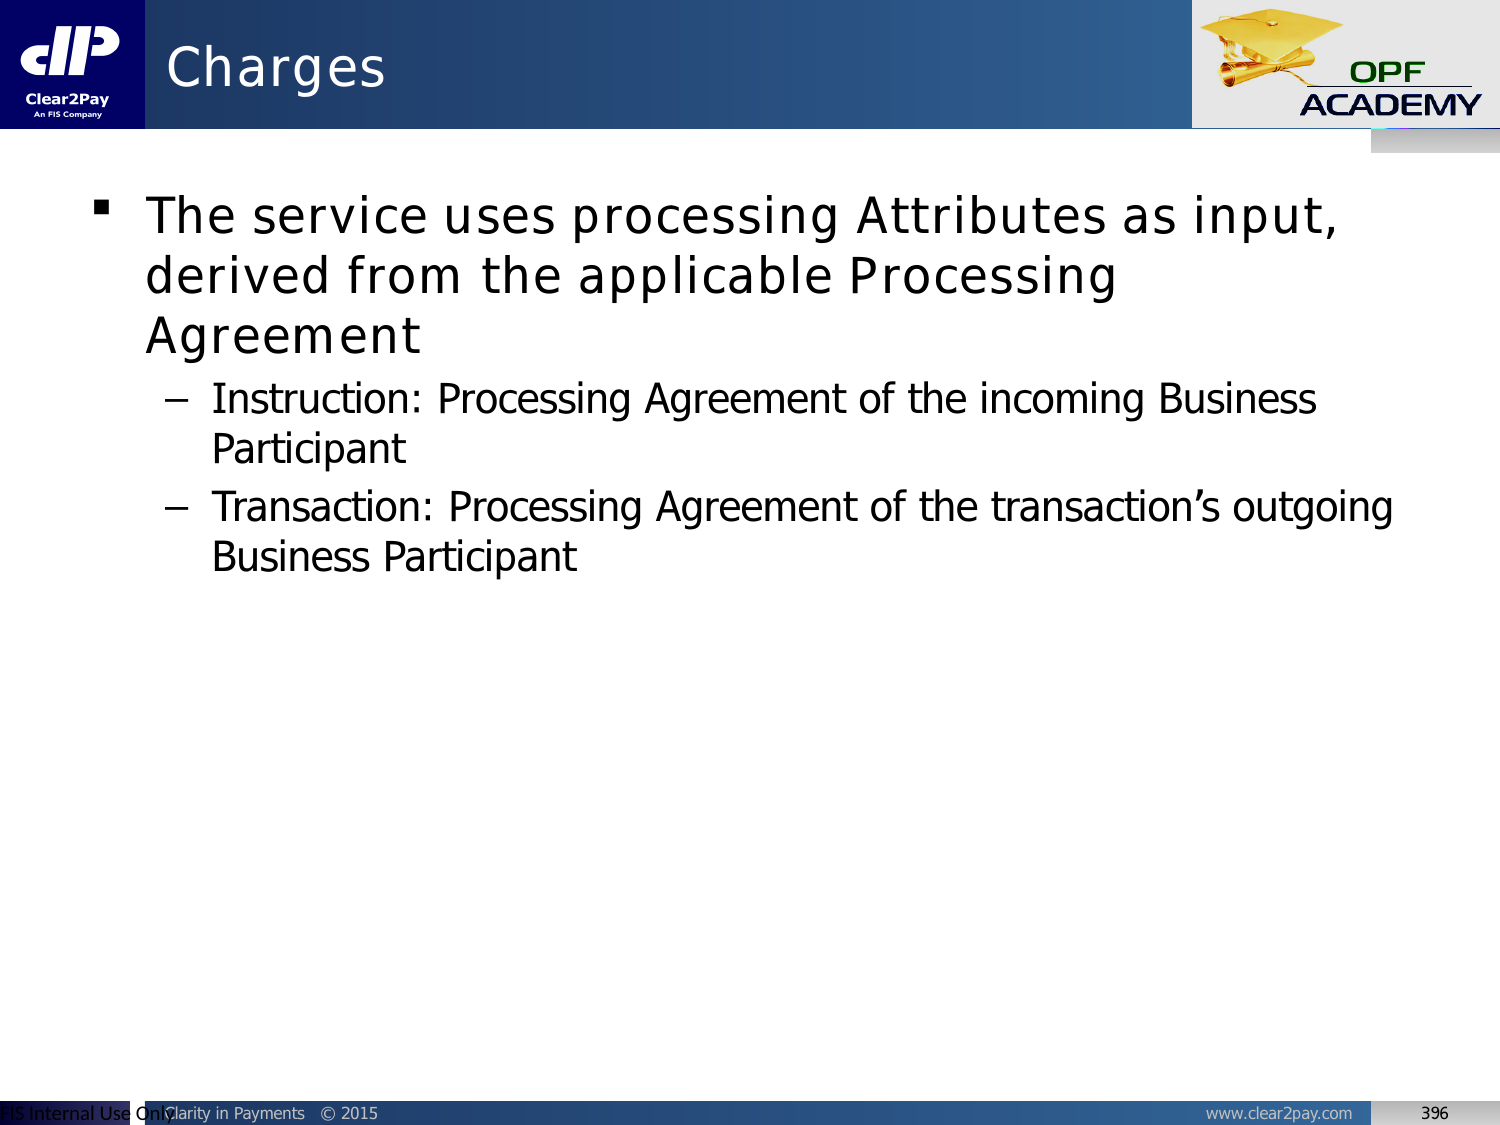

# Charges
The service uses processing Attributes as input, derived from the applicable Processing Agreement
Instruction: Processing Agreement of the incoming Business Participant
Transaction: Processing Agreement of the transaction’s outgoing Business Participant